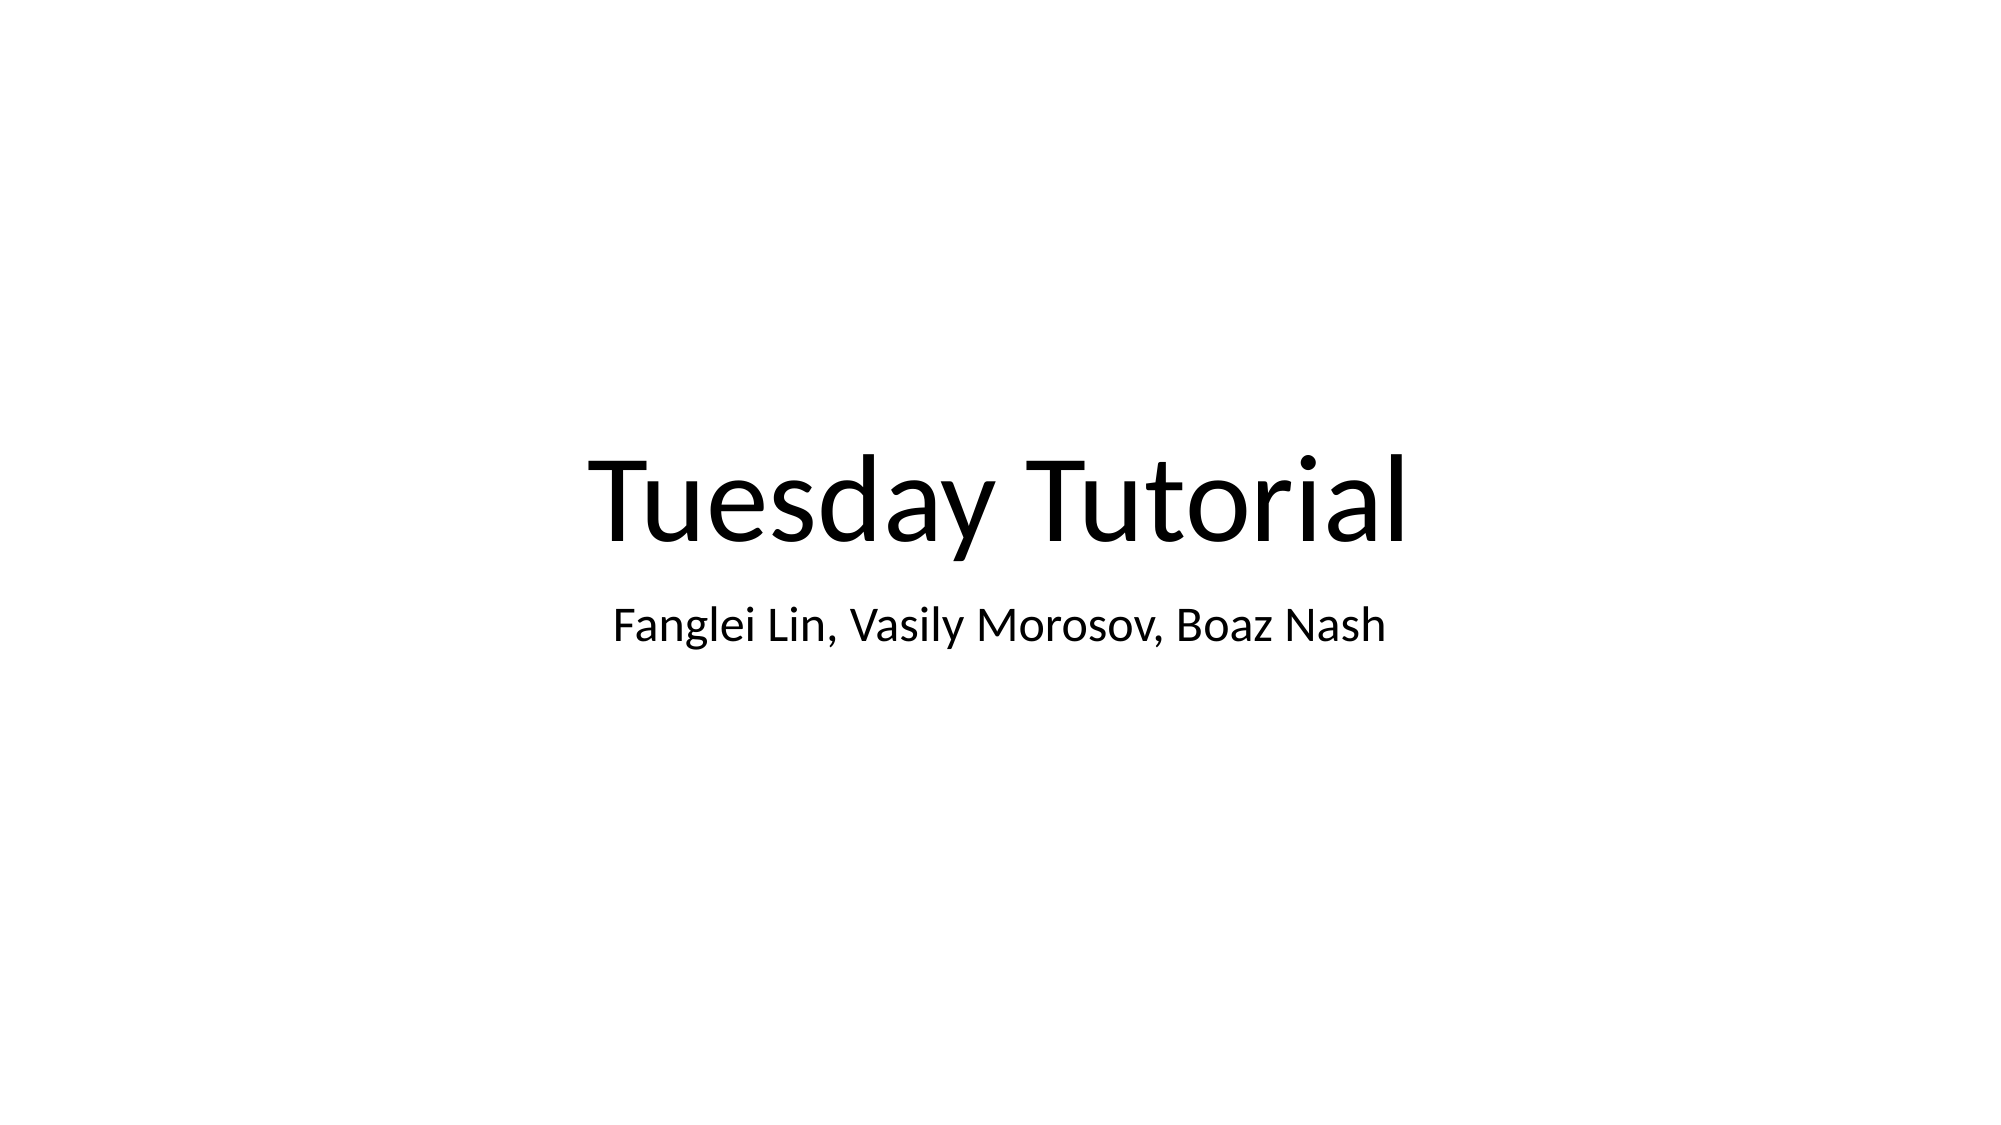

# Tuesday Tutorial
Fanglei Lin, Vasily Morosov, Boaz Nash